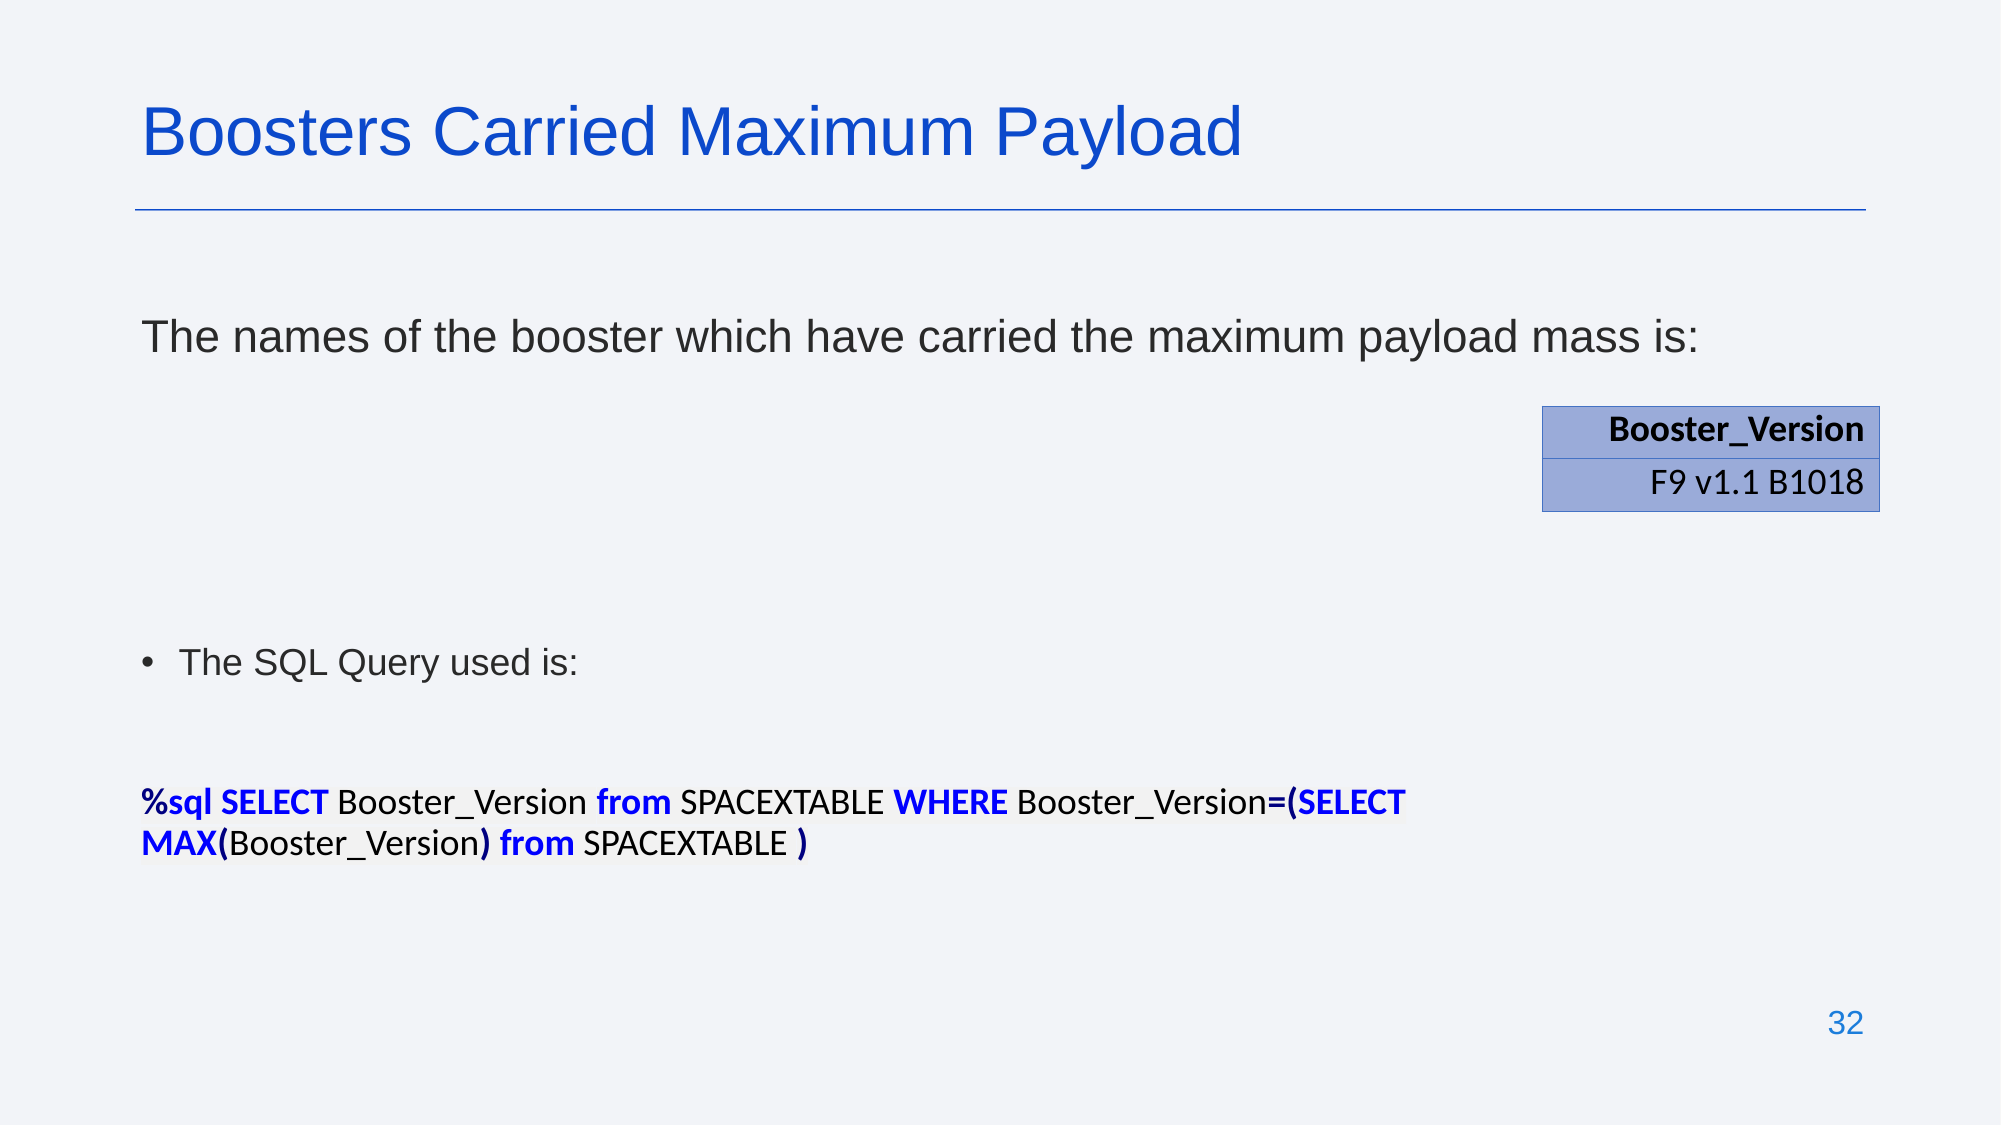

Boosters Carried Maximum Payload
The names of the booster which have carried the maximum payload mass is:

The SQL Query used is:

%sql SELECT Booster_Version from SPACEXTABLE WHERE Booster_Version=(SELECT MAX(Booster_Version) from SPACEXTABLE )
| Booster\_Version |
| --- |
| F9 v1.1 B1018 |
32